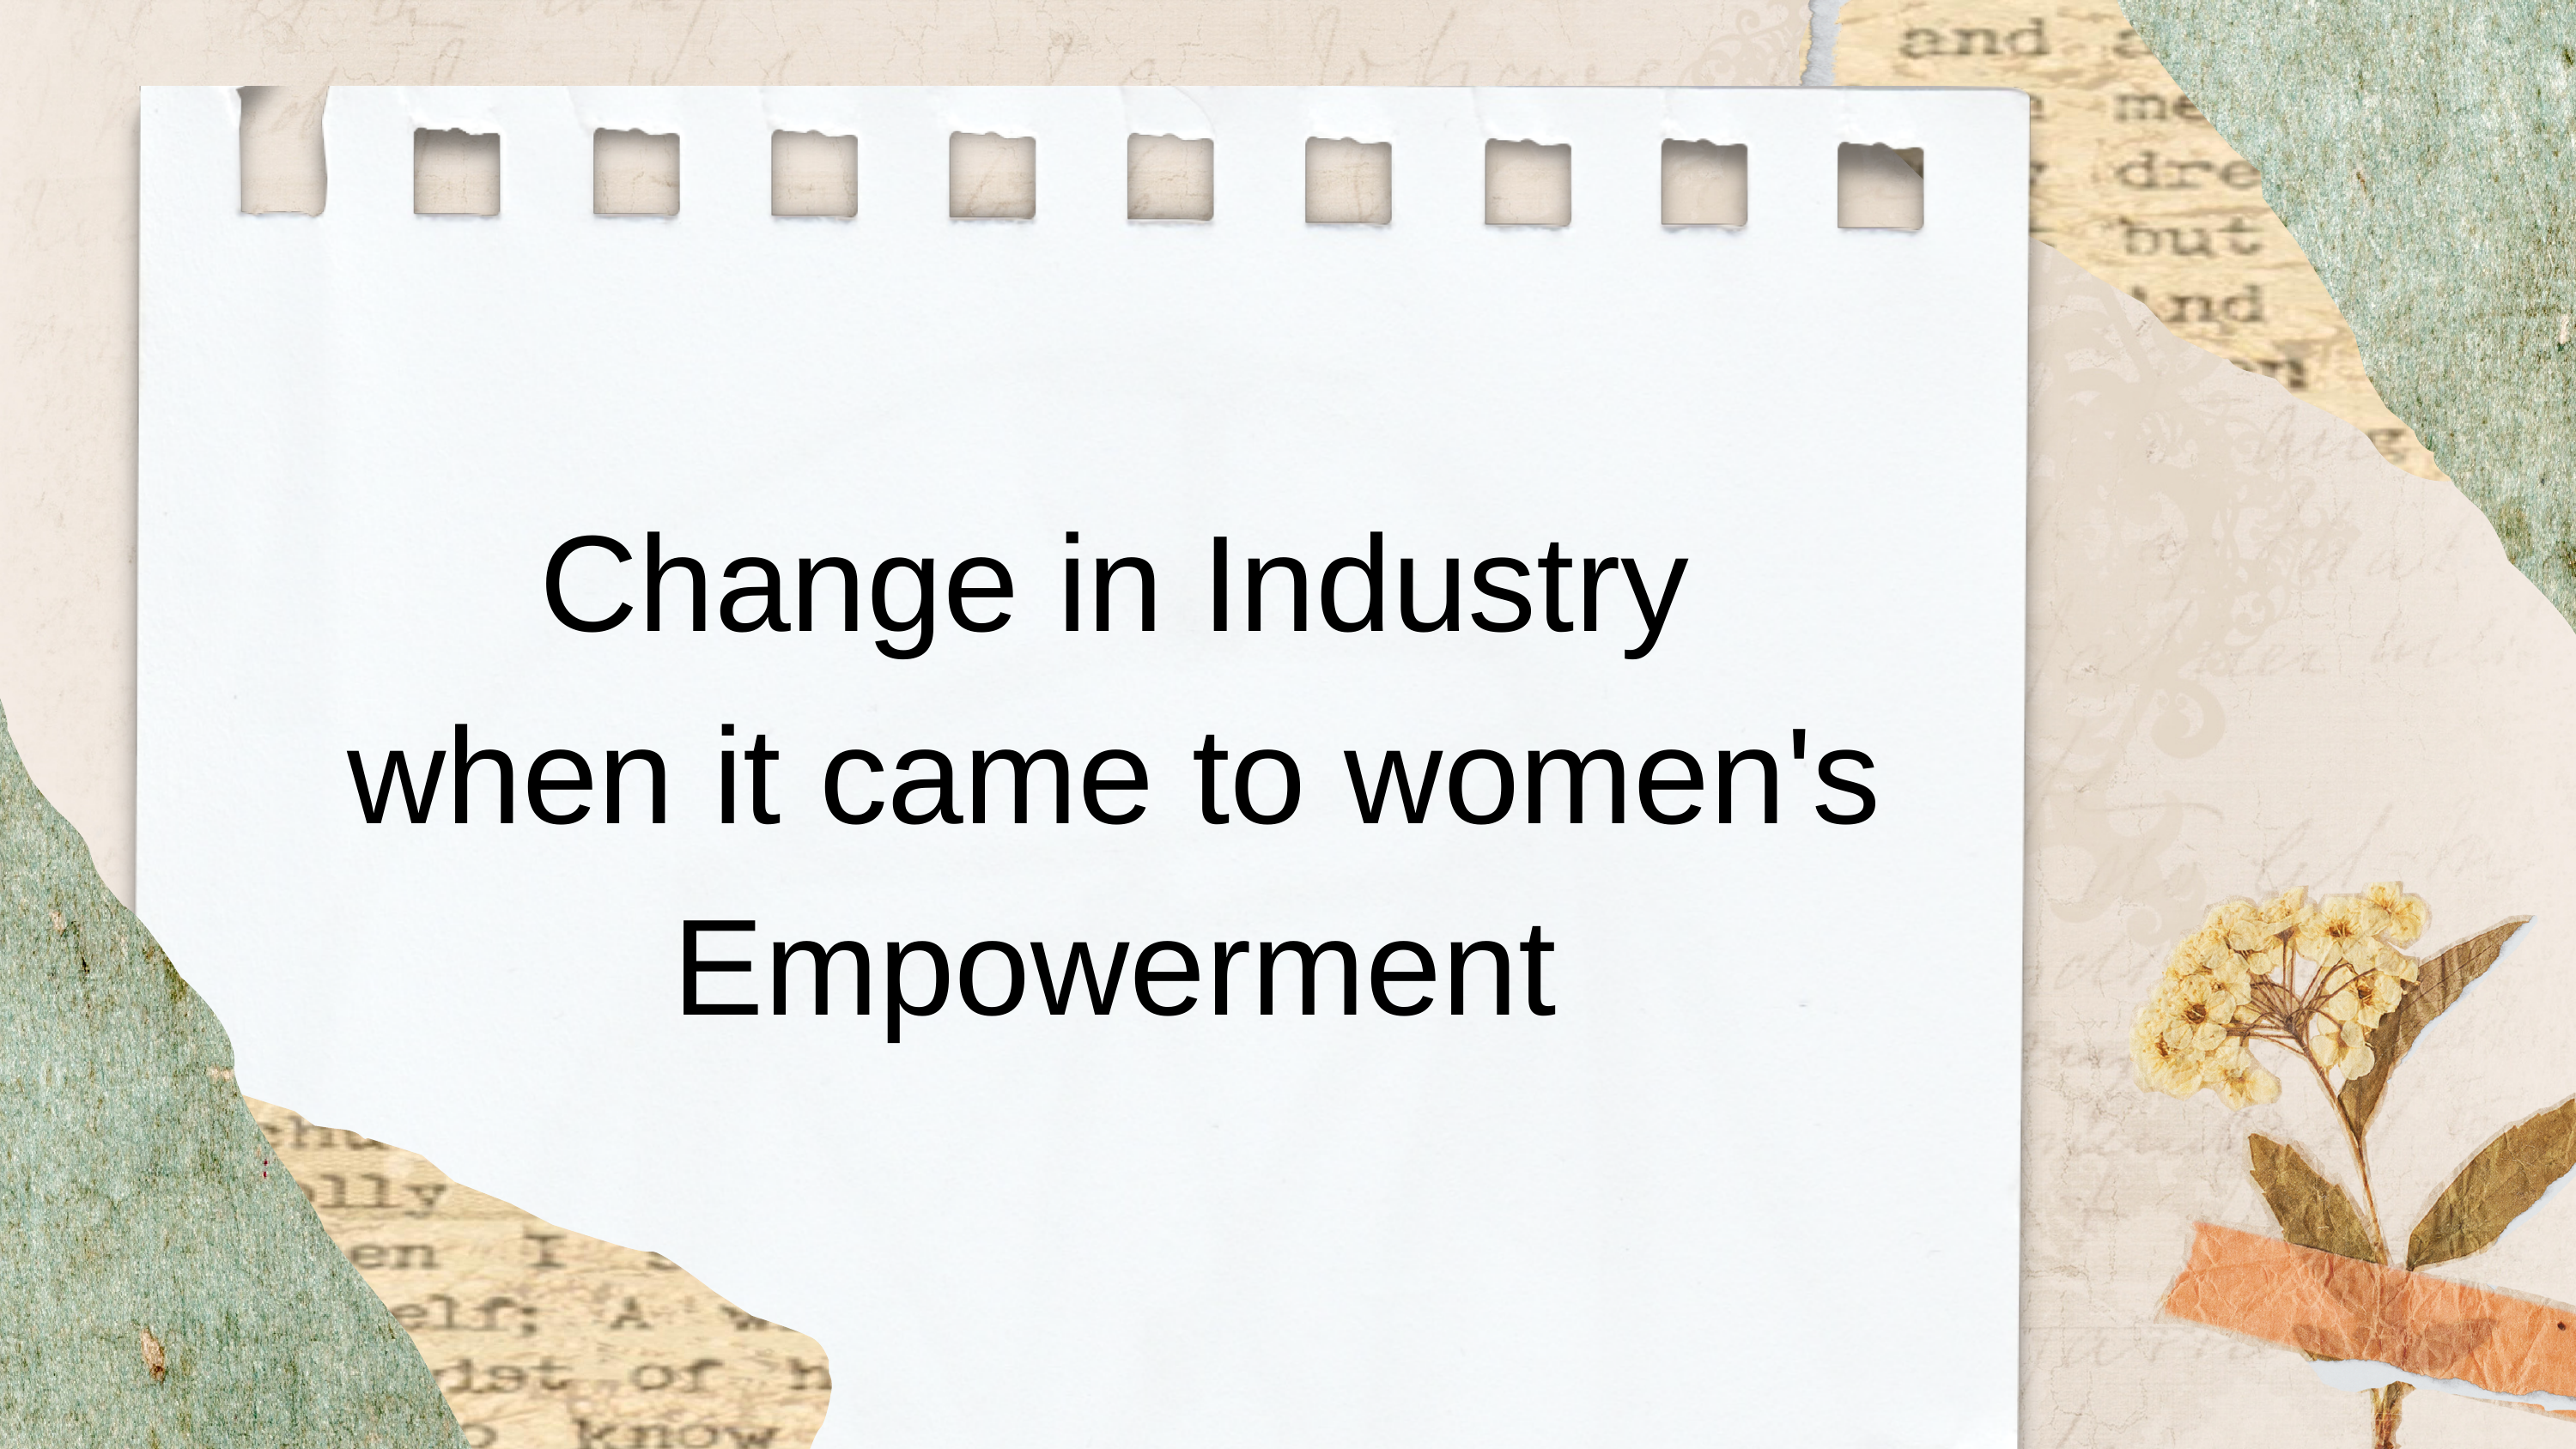

Change in Industry
 when it came to women's
Empowerment